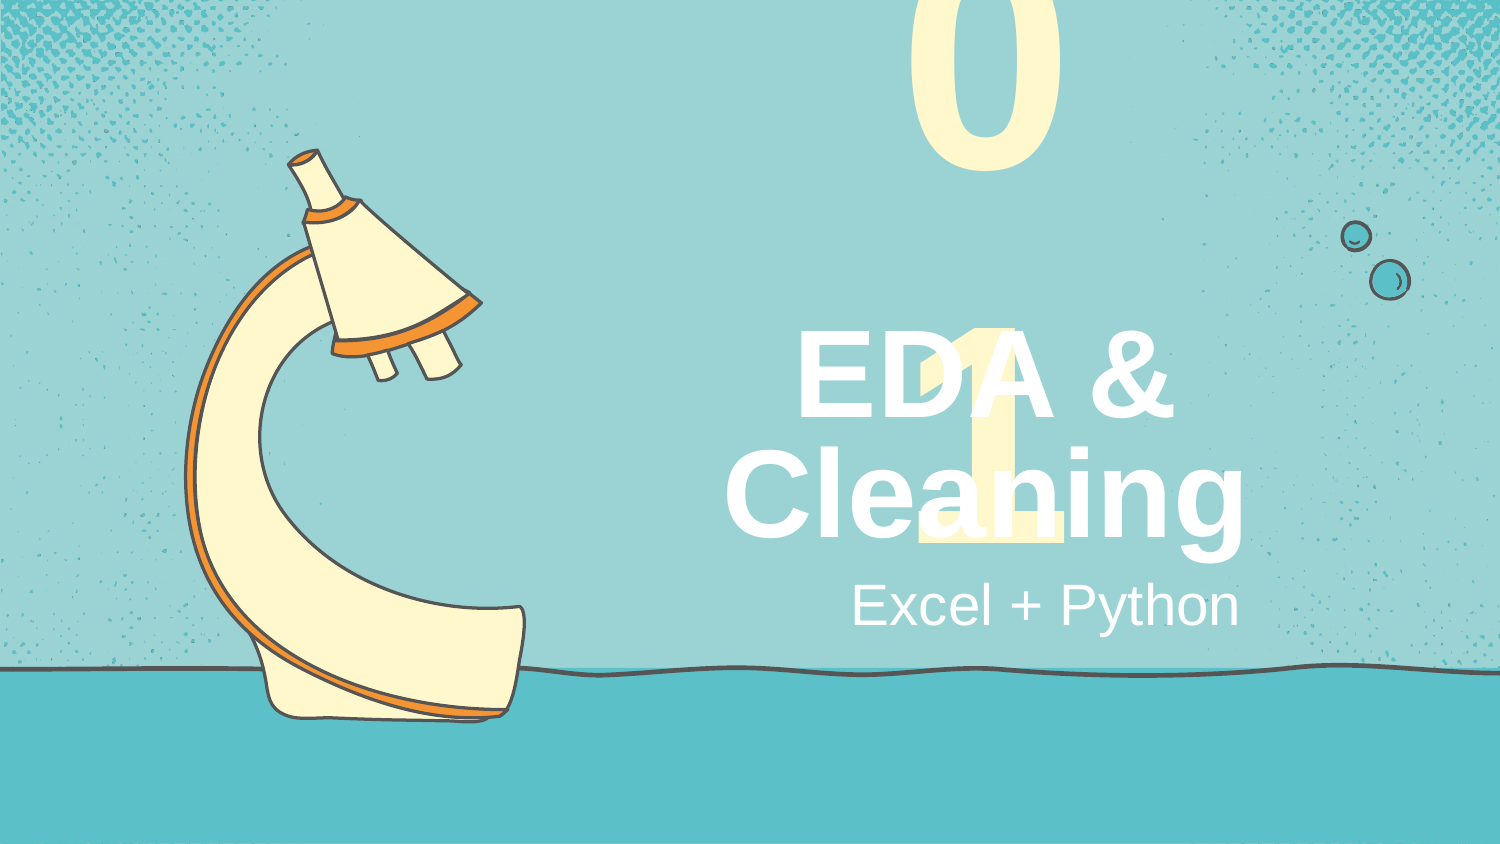

01

# EDA & Cleaning
Excel + Python